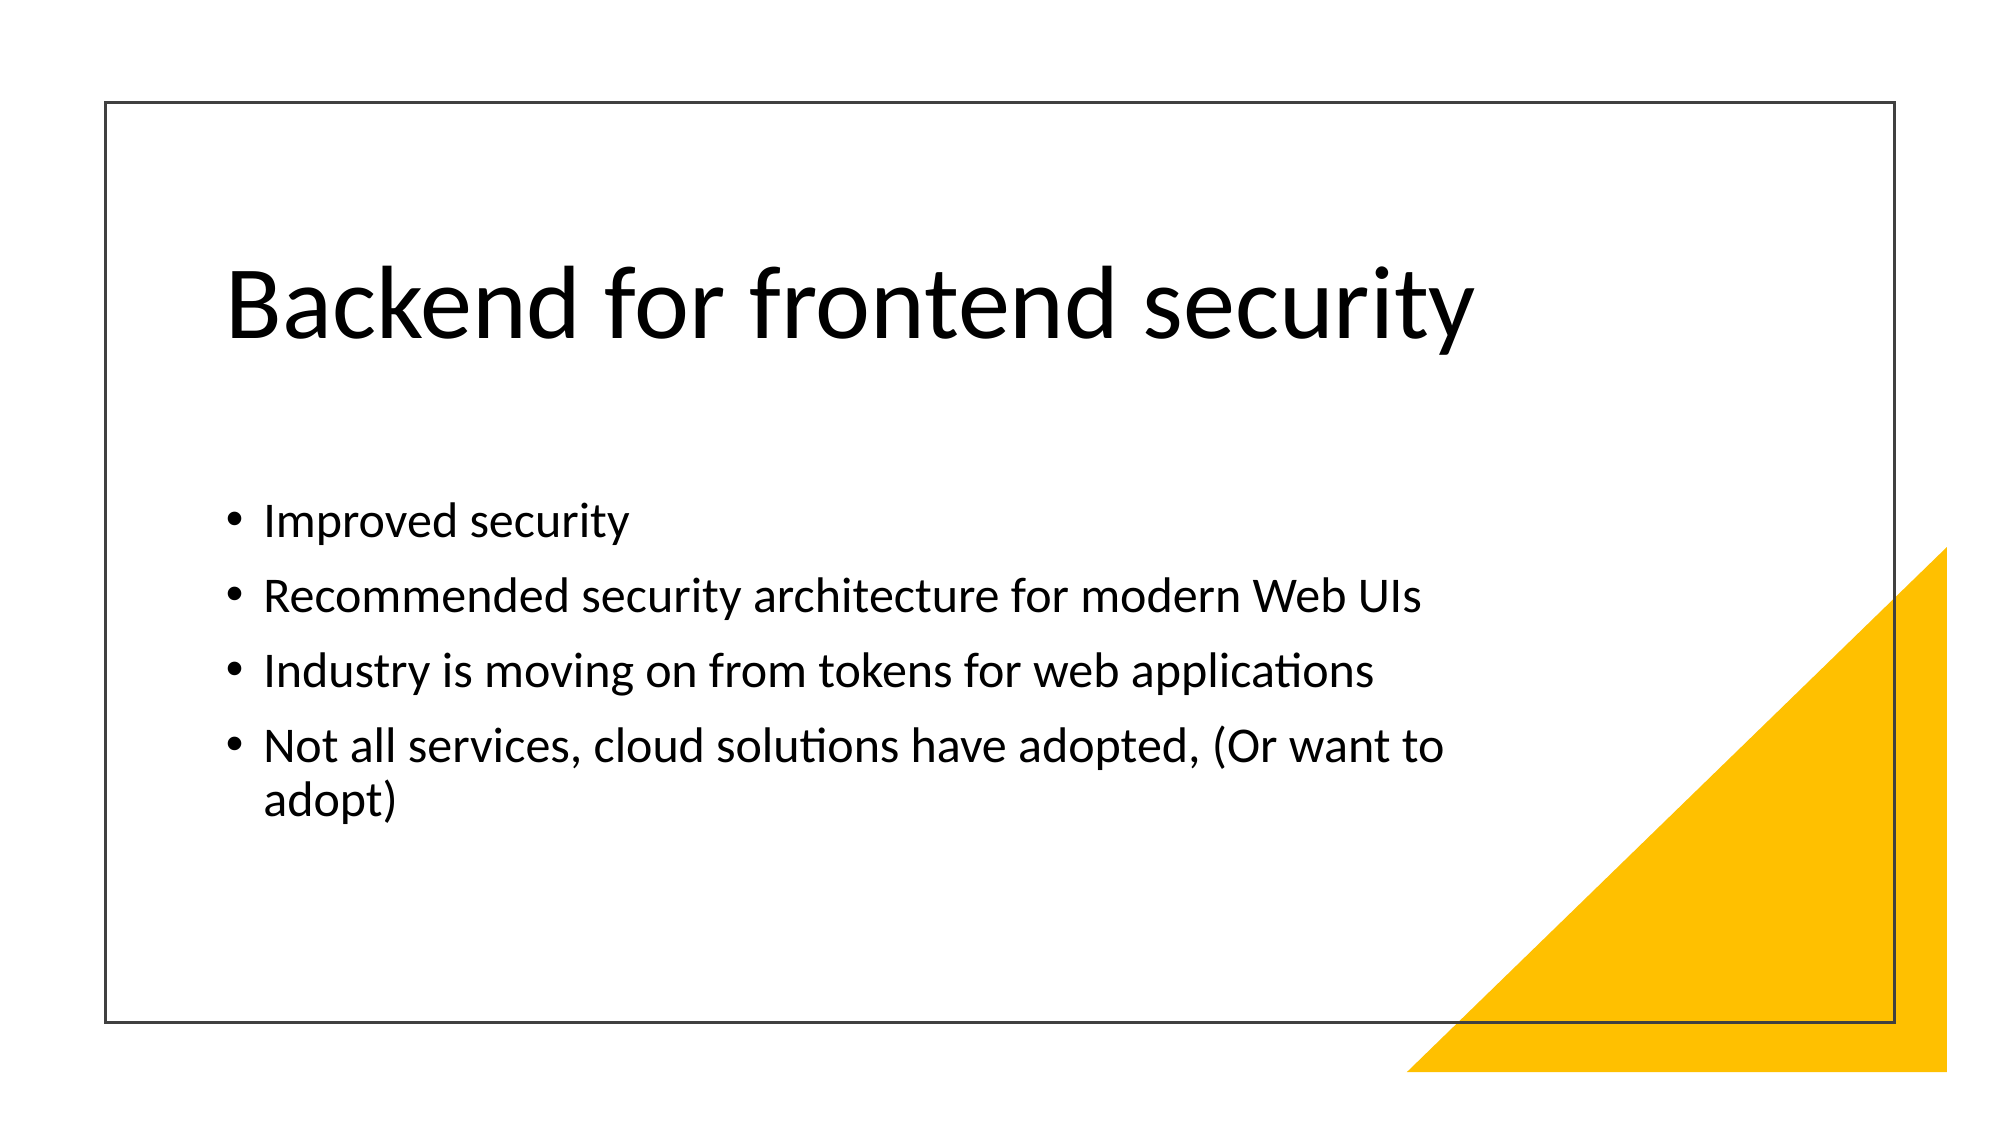

# Backend for frontend security
Improved security
Recommended security architecture for modern Web UIs
Industry is moving on from tokens for web applications
Not all services, cloud solutions have adopted, (Or want to adopt)